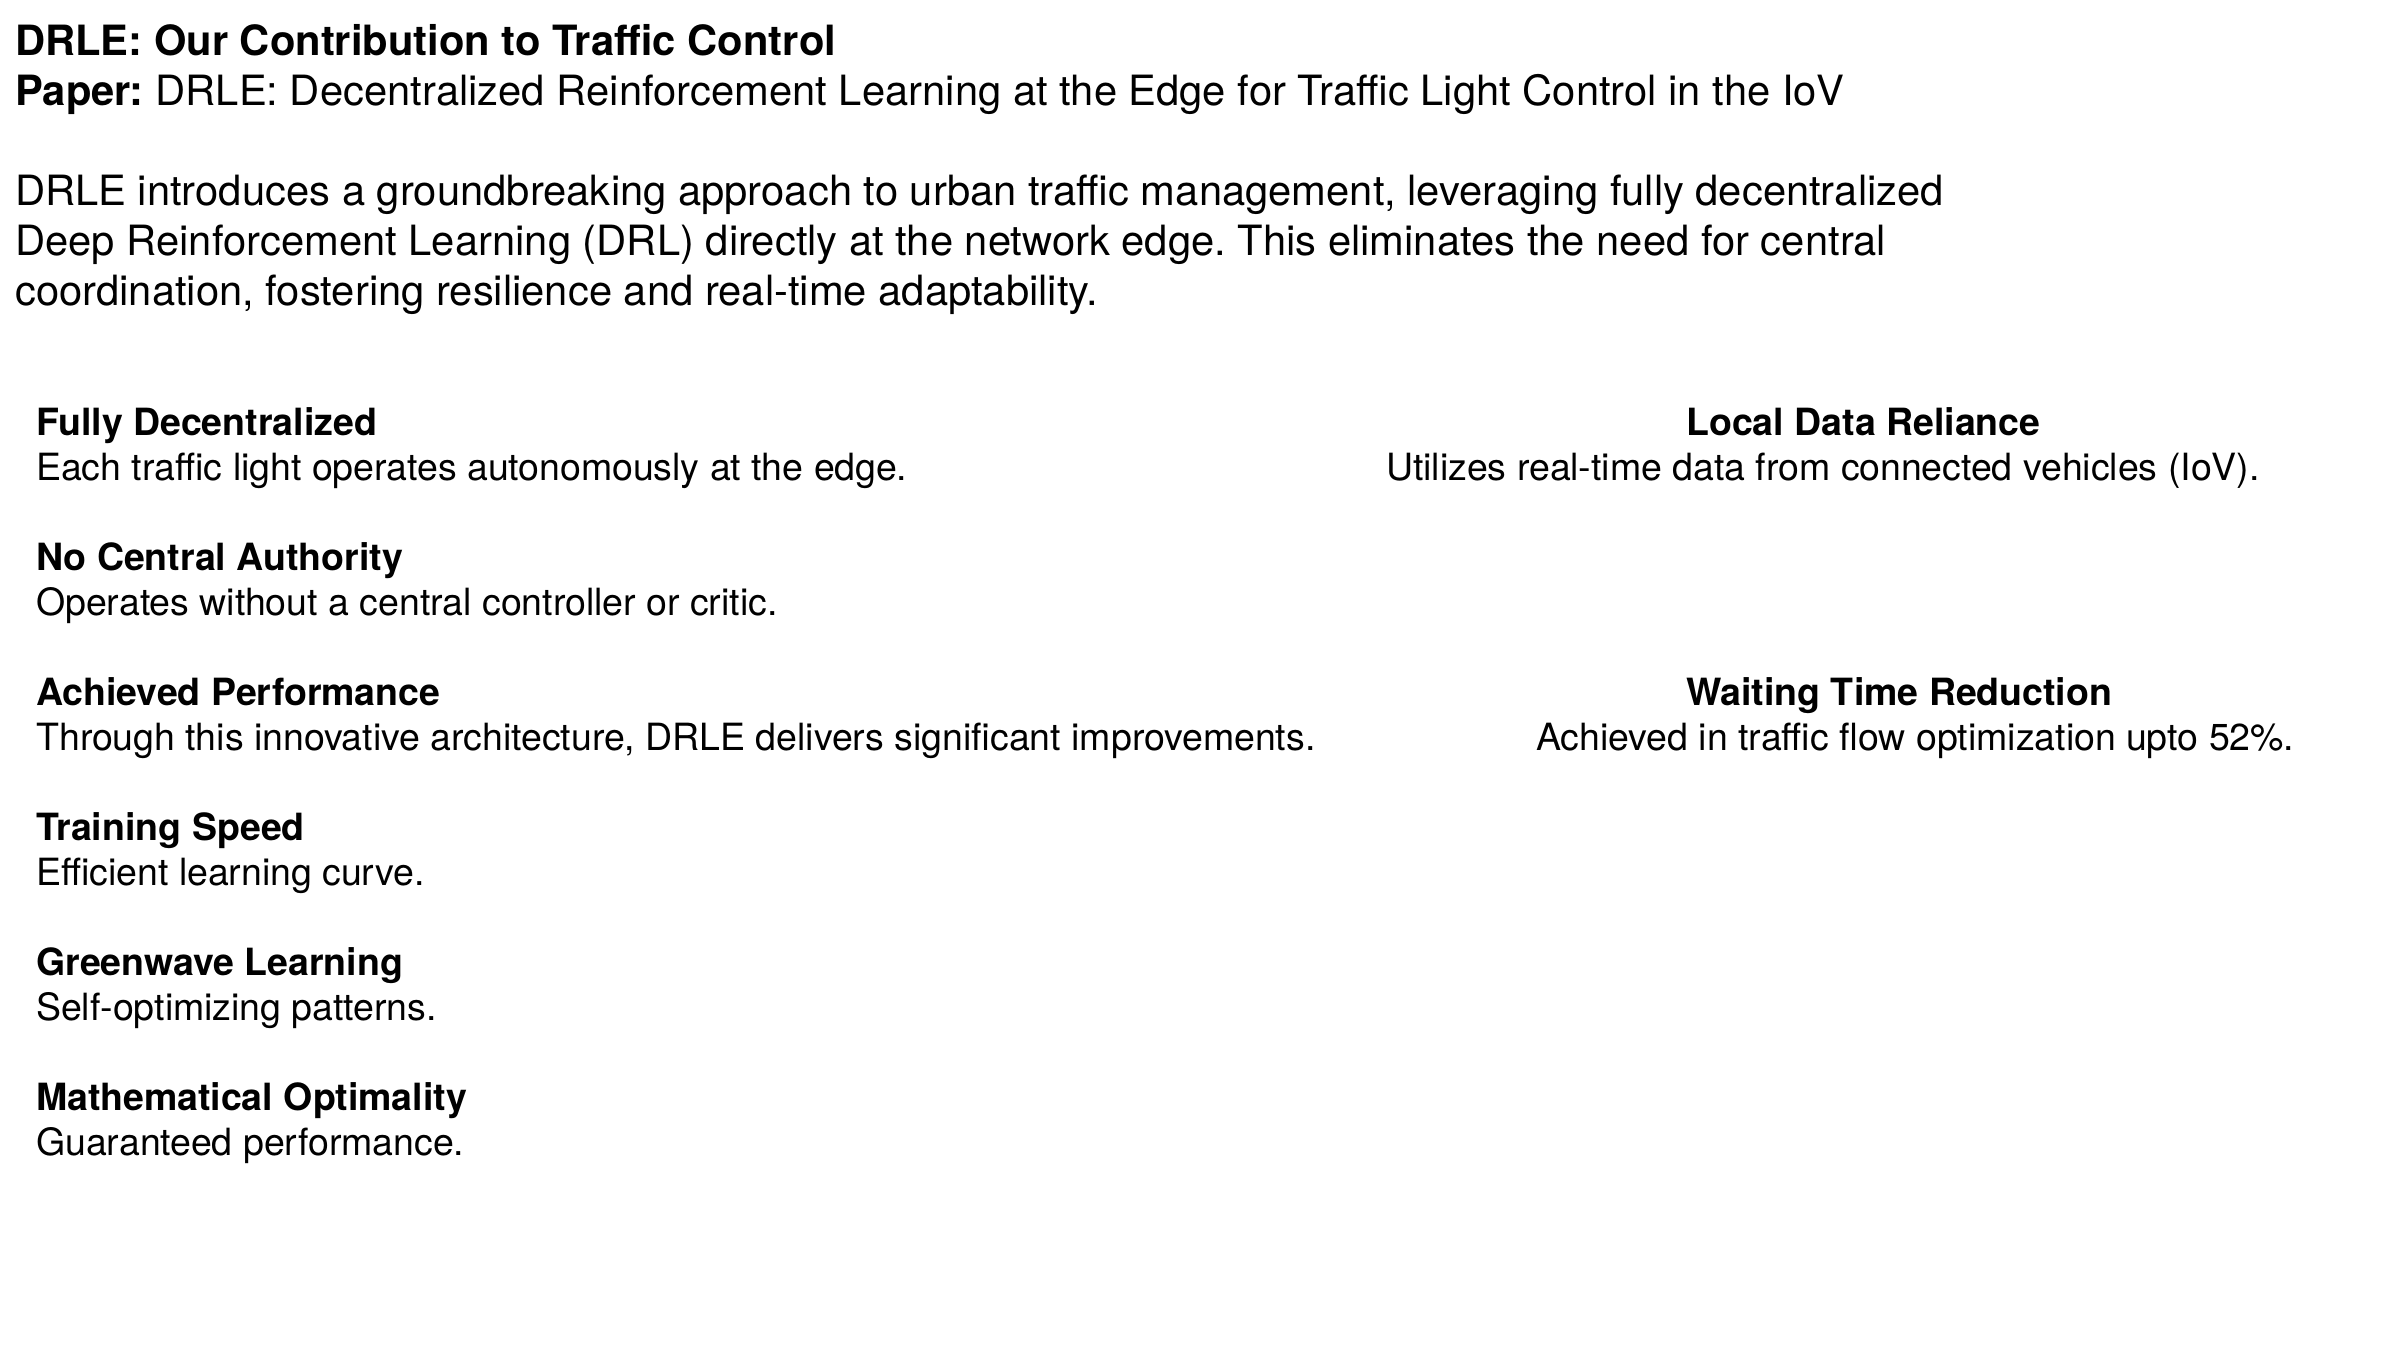

DRLE: Our Contribution to Traffic Control
Paper: DRLE: Decentralized Reinforcement Learning at the Edge for Traffic Light Control in the IoV

DRLE introduces a groundbreaking approach to urban traffic management, leveraging fully decentralized
Deep Reinforcement Learning (DRL) directly at the network edge. This eliminates the need for central
coordination, fostering resilience and real-time adaptability.
Fully Decentralized 									Local Data Reliance
Each traffic light operates autonomously at the edge. 				Utilizes real-time data from connected vehicles (IoV).

No Central Authority
Operates without a central controller or critic.

Achieved Performance  									Waiting Time Reduction
Through this innovative architecture, DRLE delivers significant improvements.   		Achieved in traffic flow optimization upto 52%.

Training Speed
Efficient learning curve.

Greenwave Learning
Self-optimizing patterns.

Mathematical Optimality
Guaranteed performance.